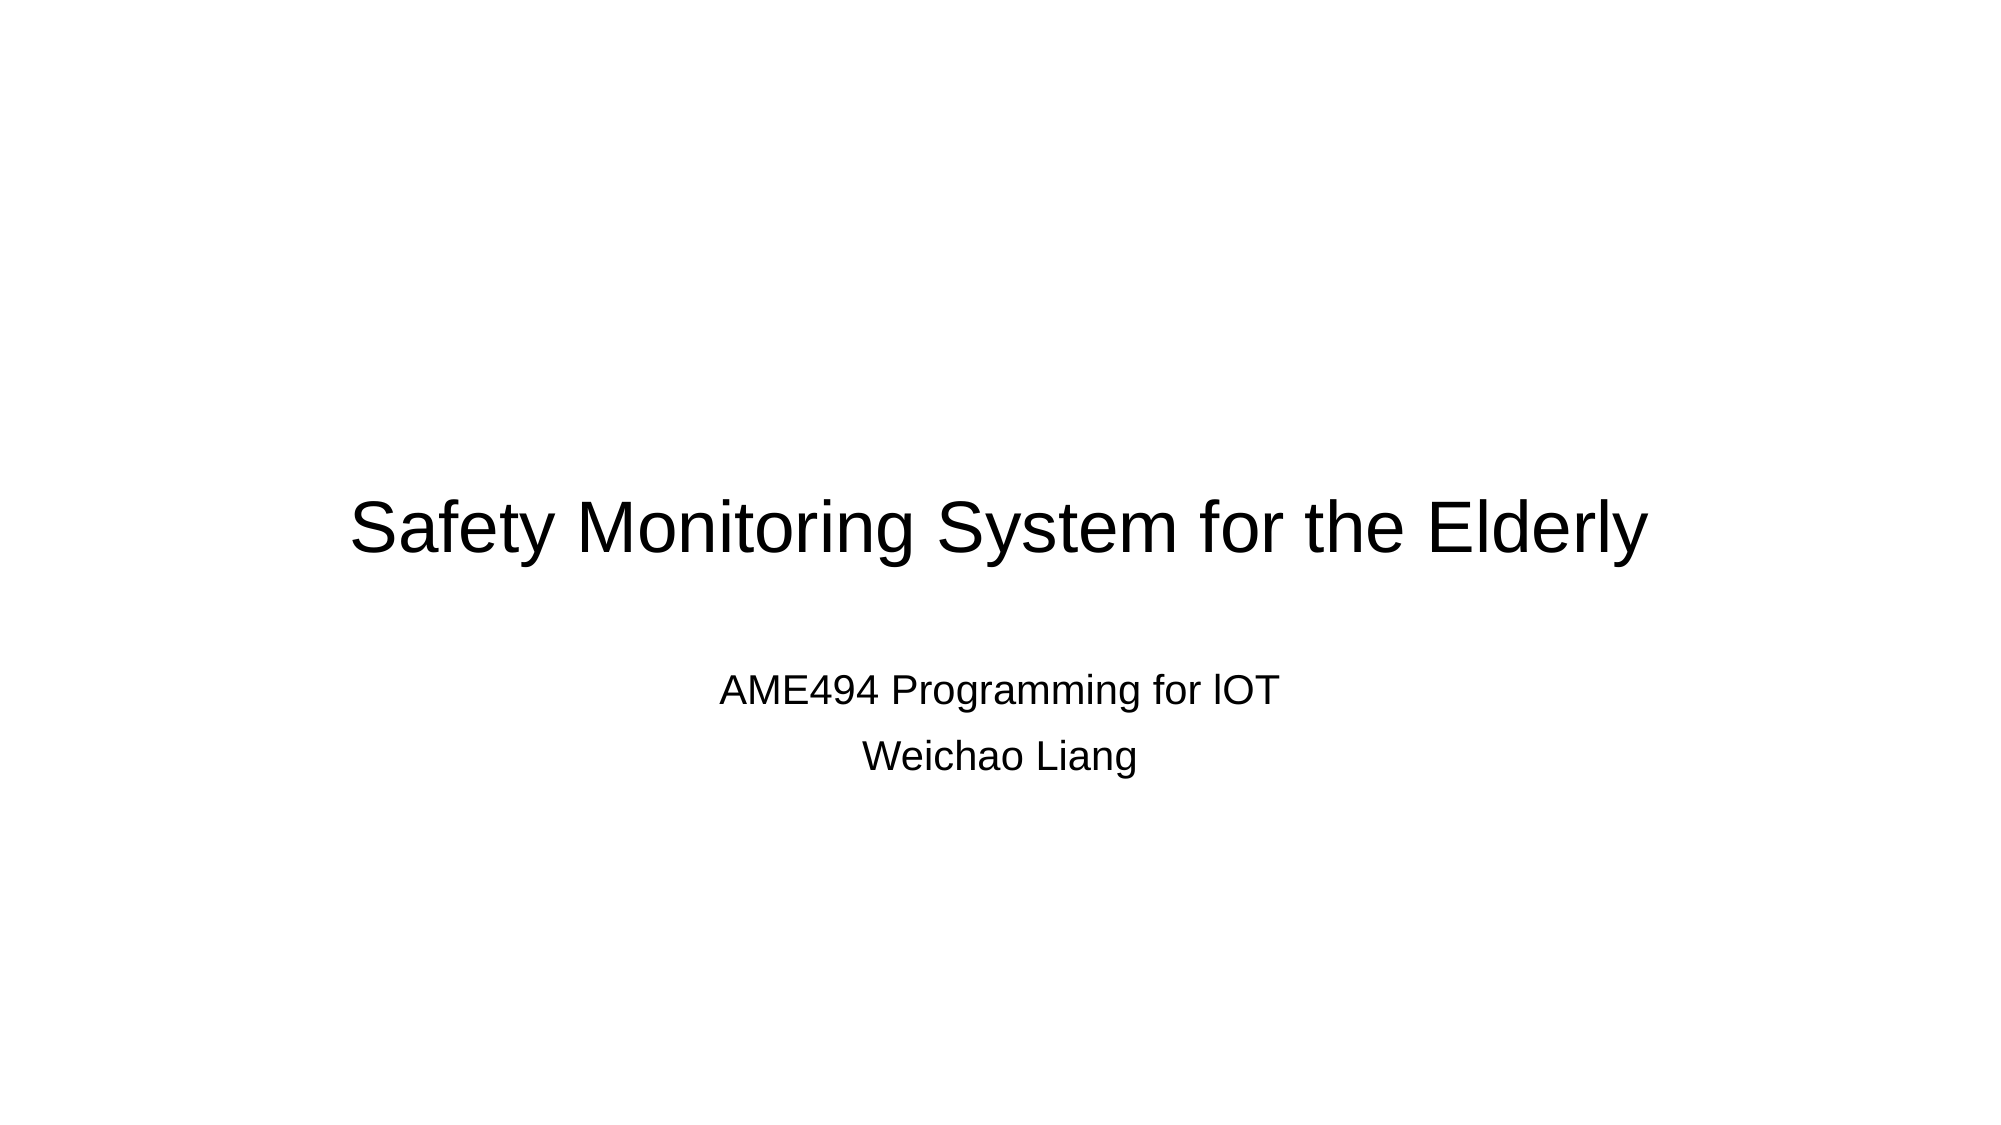

# Safety Monitoring System for the Elderly
AME494 Programming for lOT
Weichao Liang